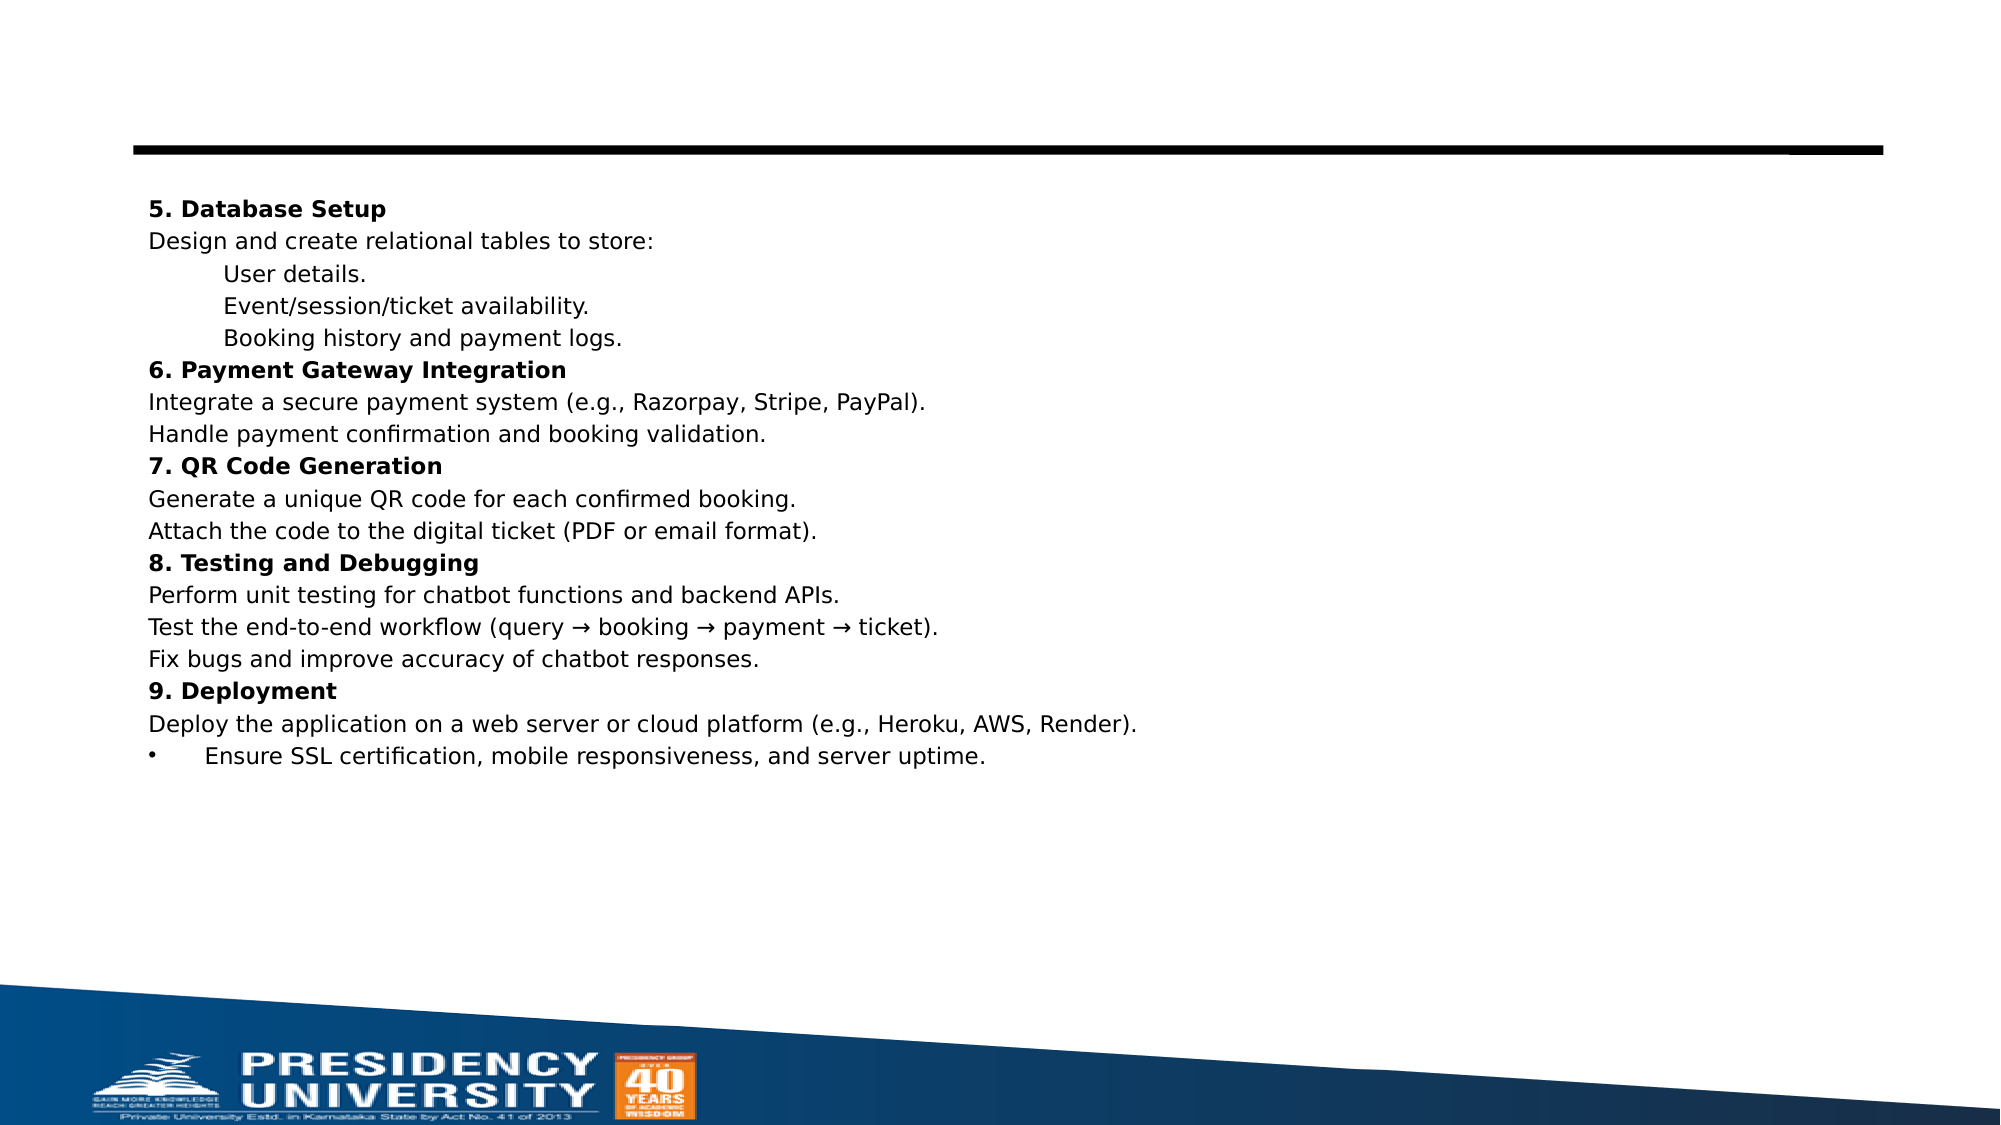

5. Database Setup
Design and create relational tables to store:
User details.
Event/session/ticket availability.
Booking history and payment logs.
6. Payment Gateway Integration
Integrate a secure payment system (e.g., Razorpay, Stripe, PayPal).
Handle payment confirmation and booking validation.
7. QR Code Generation
Generate a unique QR code for each confirmed booking.
Attach the code to the digital ticket (PDF or email format).
8. Testing and Debugging
Perform unit testing for chatbot functions and backend APIs.
Test the end-to-end workflow (query → booking → payment → ticket).
Fix bugs and improve accuracy of chatbot responses.
9. Deployment
Deploy the application on a web server or cloud platform (e.g., Heroku, AWS, Render).
Ensure SSL certification, mobile responsiveness, and server uptime.